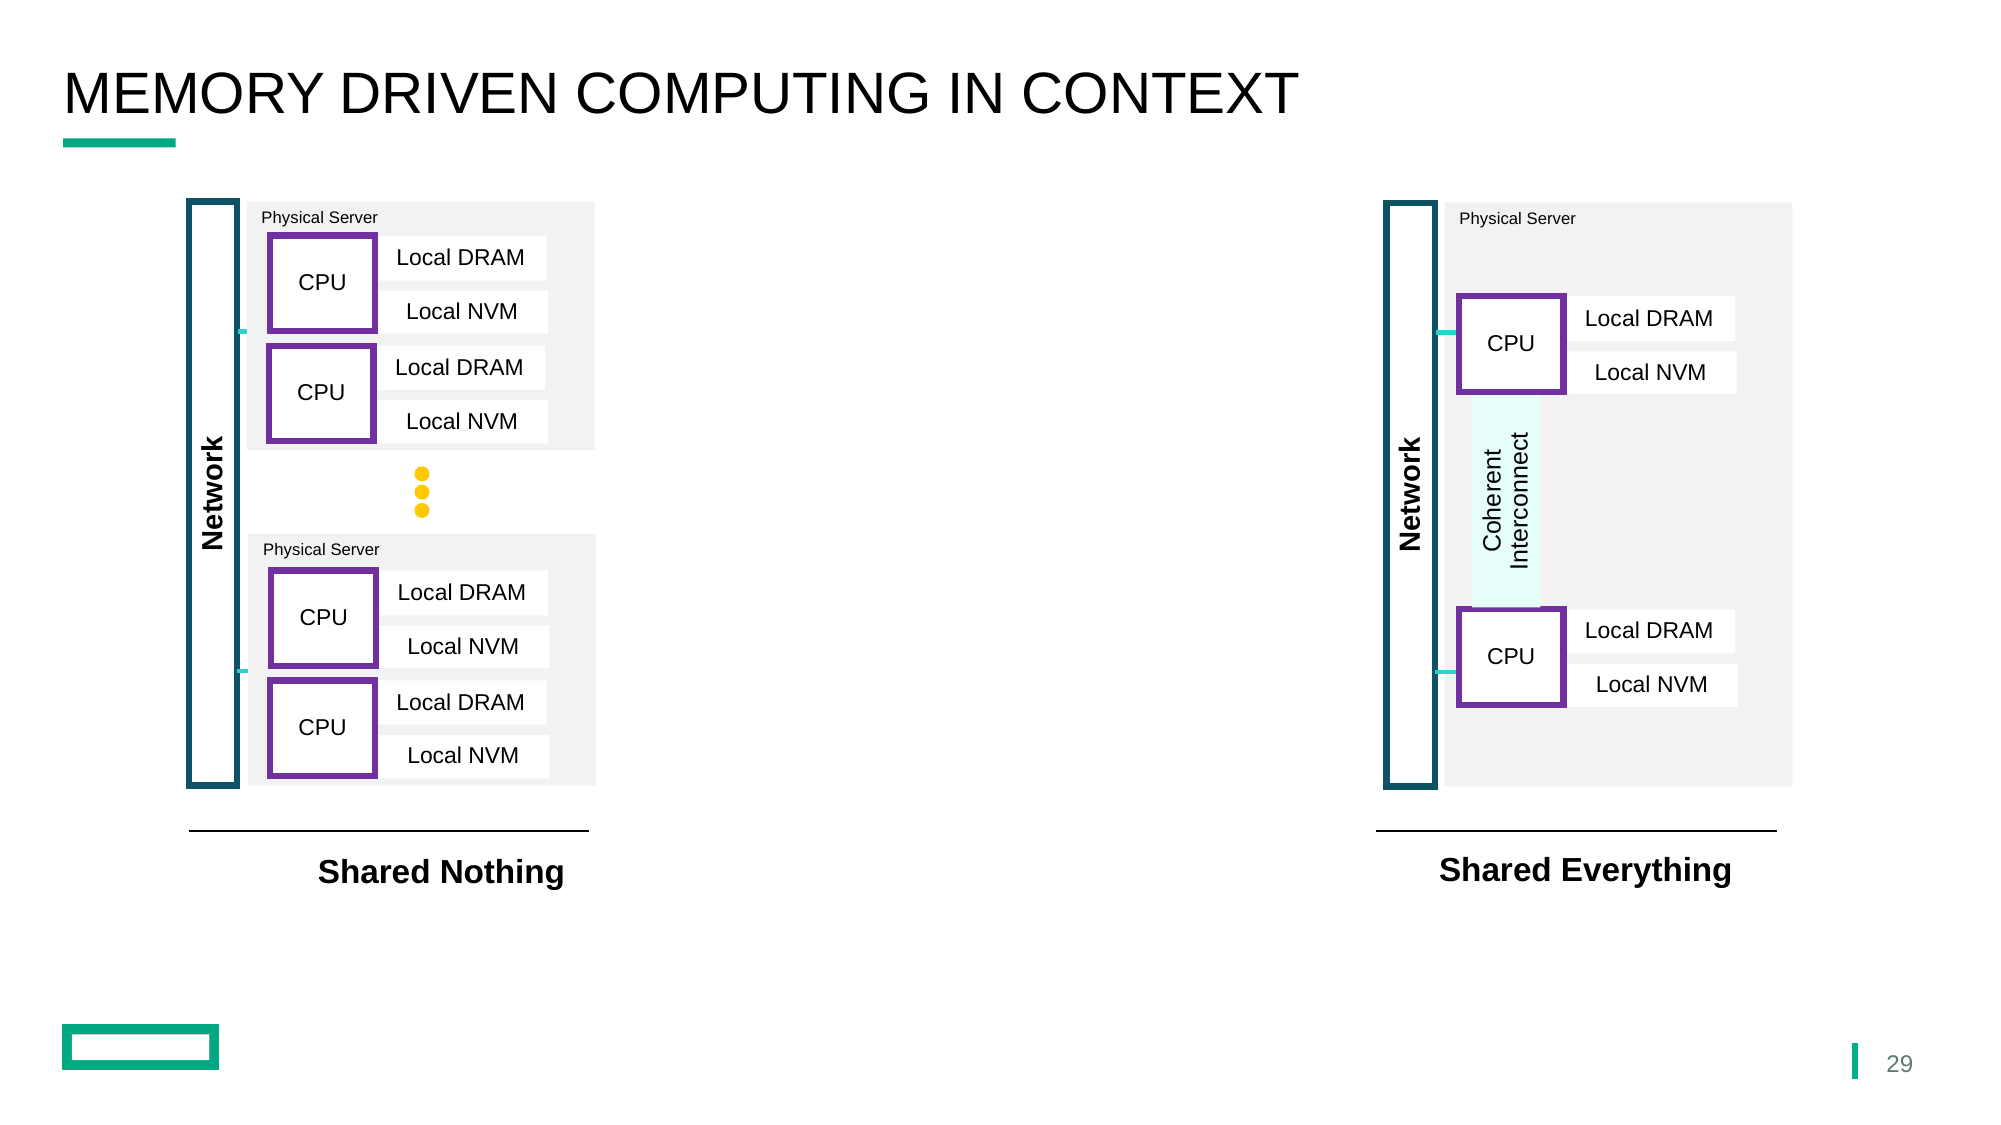

# Memory Driven Computing in context
Physical Server
Physical Server
CPU
Local DRAM
Local NVM
CPU
Local DRAM
CPU
Local DRAM
Local NVM
Local NVM
Coherent
Interconnect

Network
Network
Physical Server
CPU
Local DRAM
CPU
Local DRAM
Local NVM
Local NVM
CPU
Local DRAM
Local NVM
Shared Everything
Shared Nothing
29